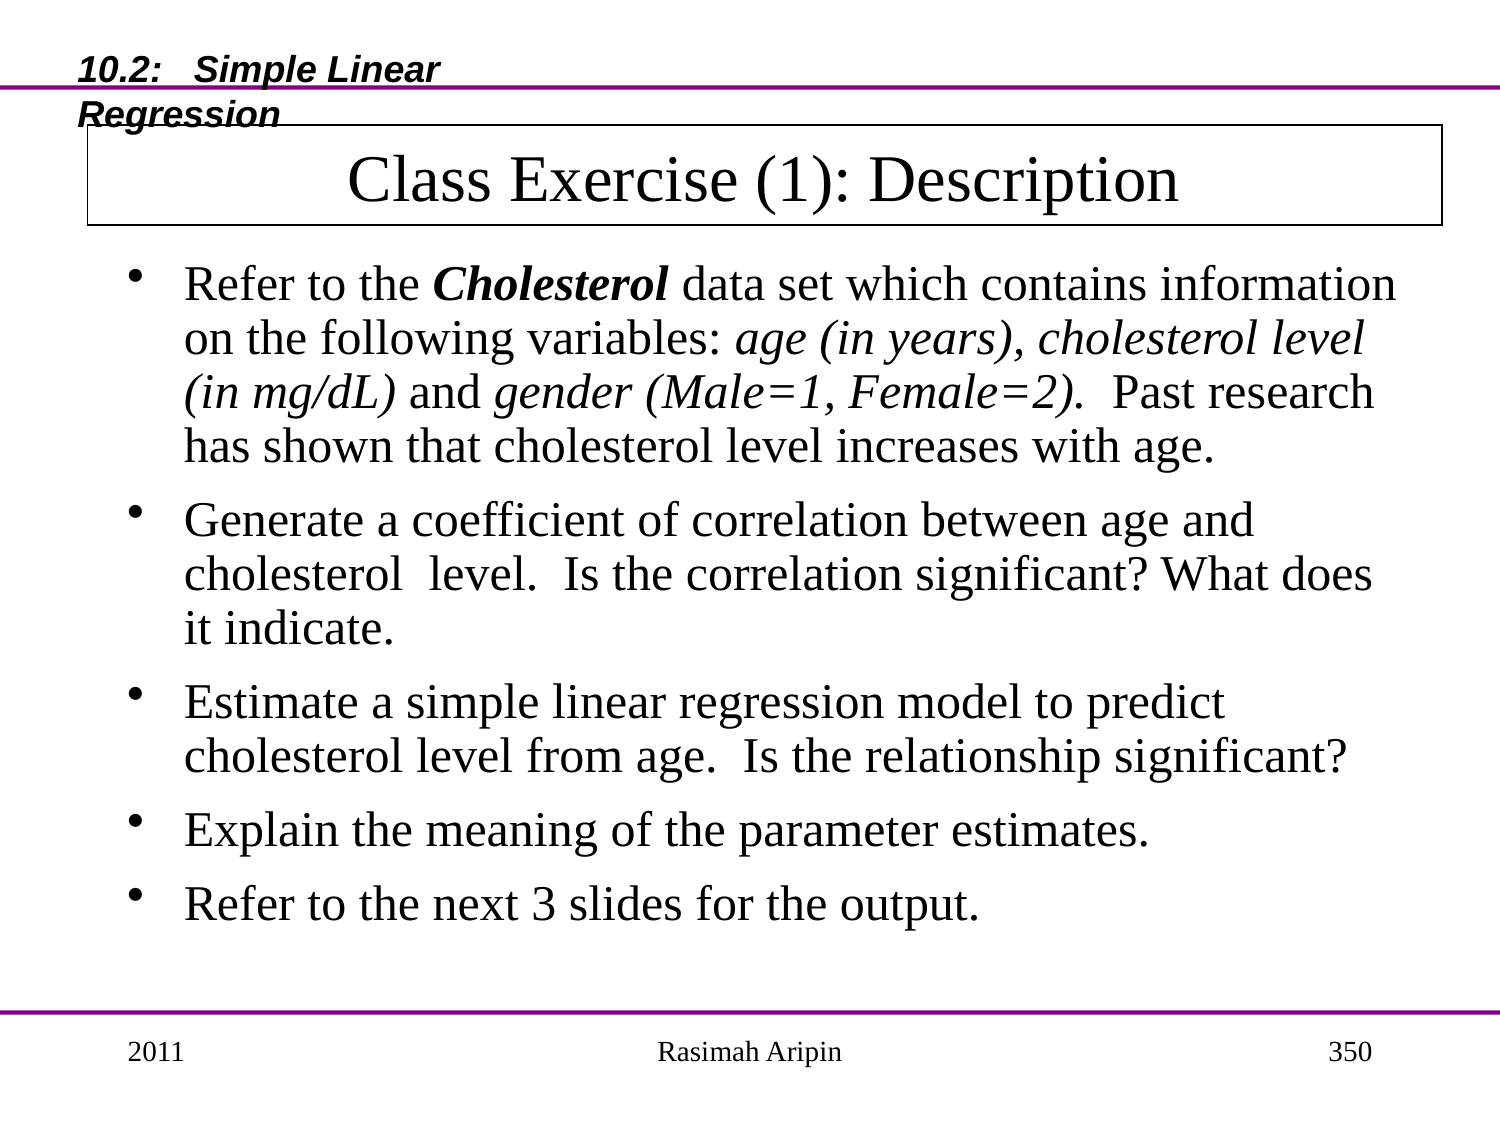

10.2:   Simple Linear Regression
# Class Exercise (1): Description
Refer to the Cholesterol data set which contains information on the following variables: age (in years), cholesterol level (in mg/dL) and gender (Male=1, Female=2).  Past research has shown that cholesterol level increases with age.
Generate a coefficient of correlation between age and cholesterol  level.  Is the correlation significant? What does it indicate.
Estimate a simple linear regression model to predict cholesterol level from age.  Is the relationship significant?
Explain the meaning of the parameter estimates.
Refer to the next 3 slides for the output.
2011
Rasimah Aripin
350